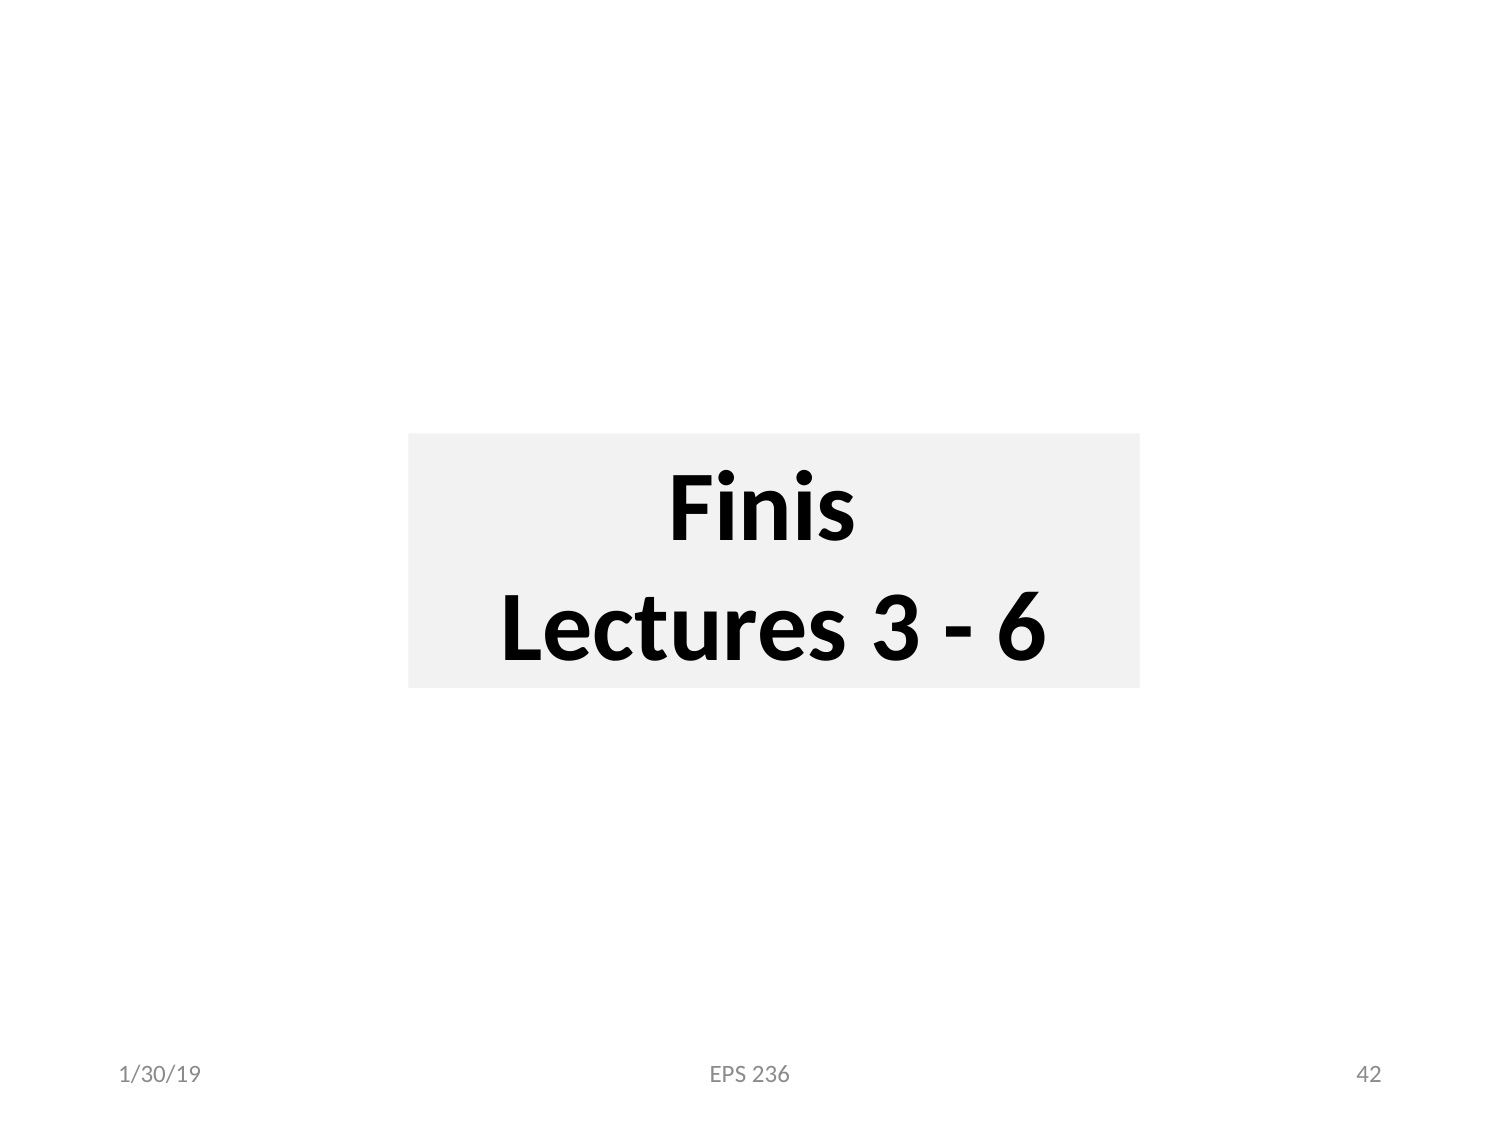

Finis
Lectures 3 - 6
1/30/19
EPS 236
42